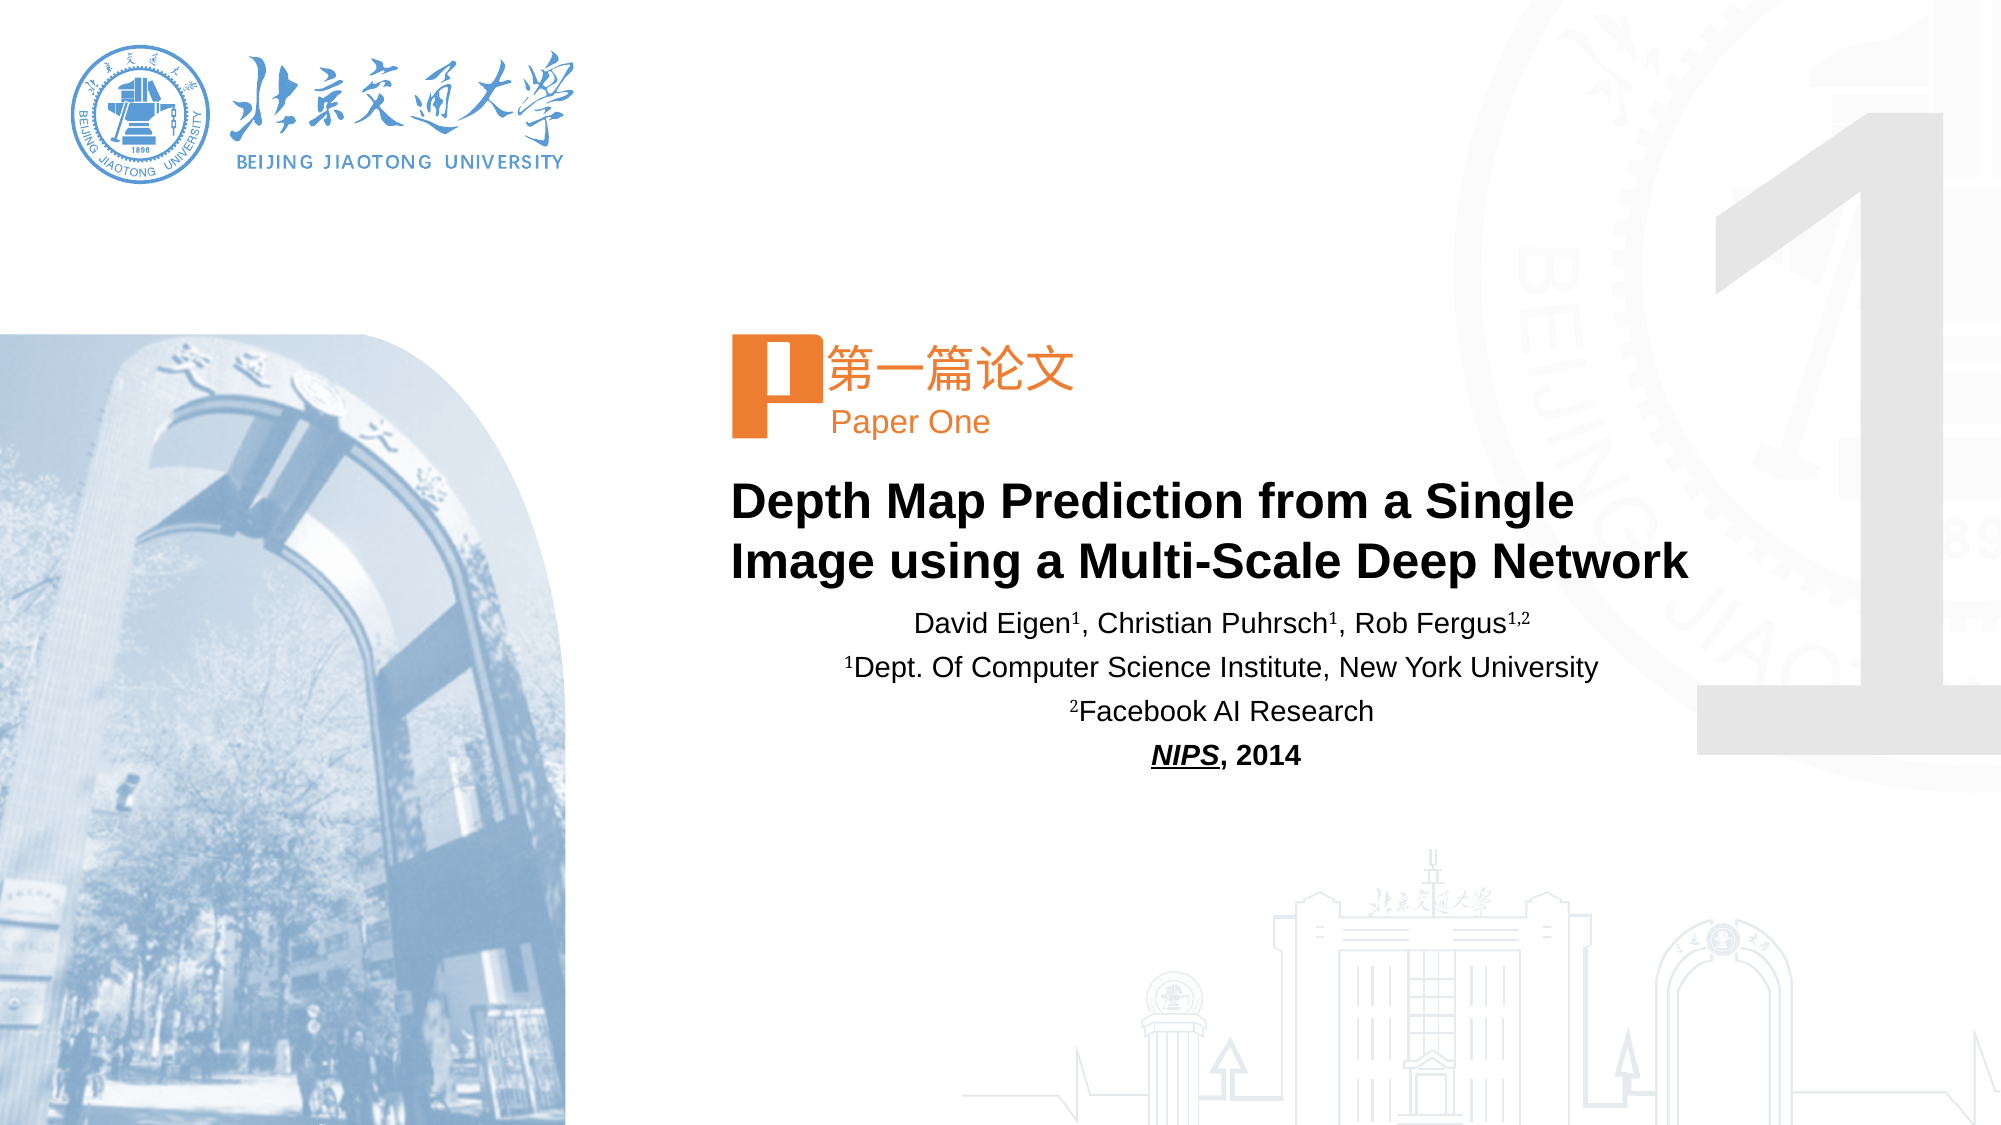

David Eigen1, Christian Puhrsch1, Rob Fergus1,2
1Dept. Of Computer Science Institute, New York University
2Facebook AI Research
 NIPS, 2014